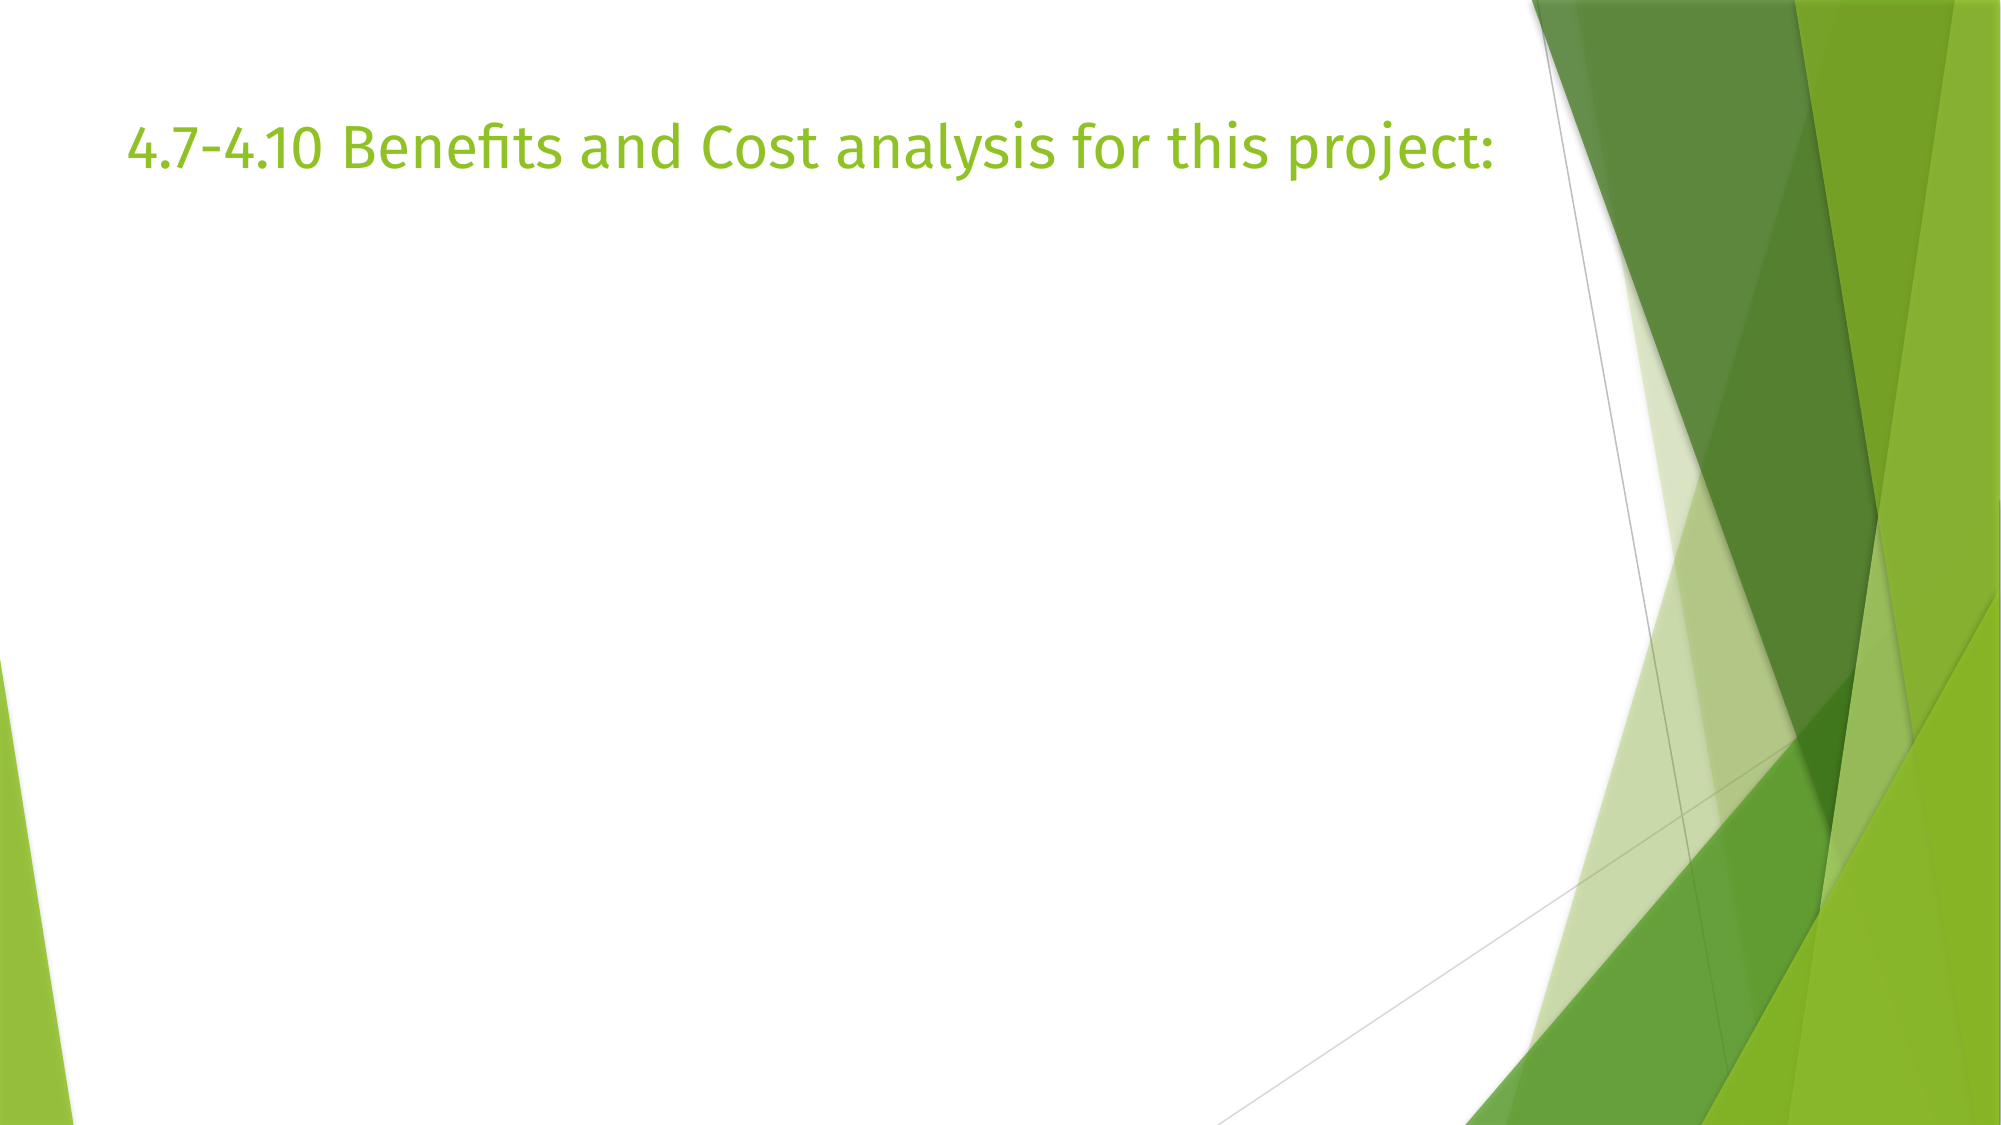

# 4.7-4.10 Benefits and Cost analysis for this project: